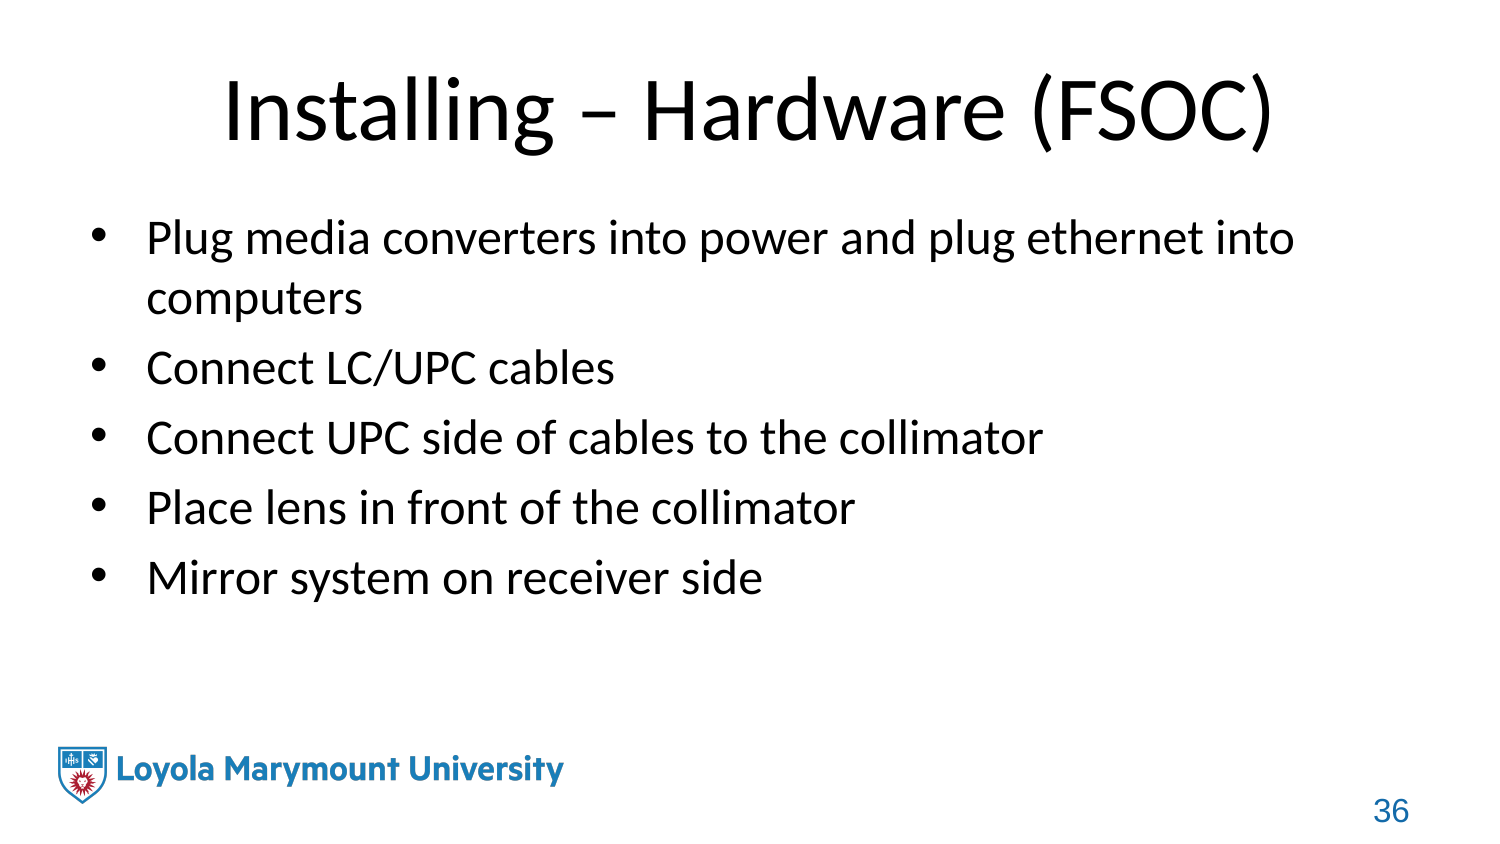

# Installing – Hardware (FSOC)
Plug media converters into power and plug ethernet into computers
Connect LC/UPC cables
Connect UPC side of cables to the collimator
Place lens in front of the collimator
Mirror system on receiver side
36